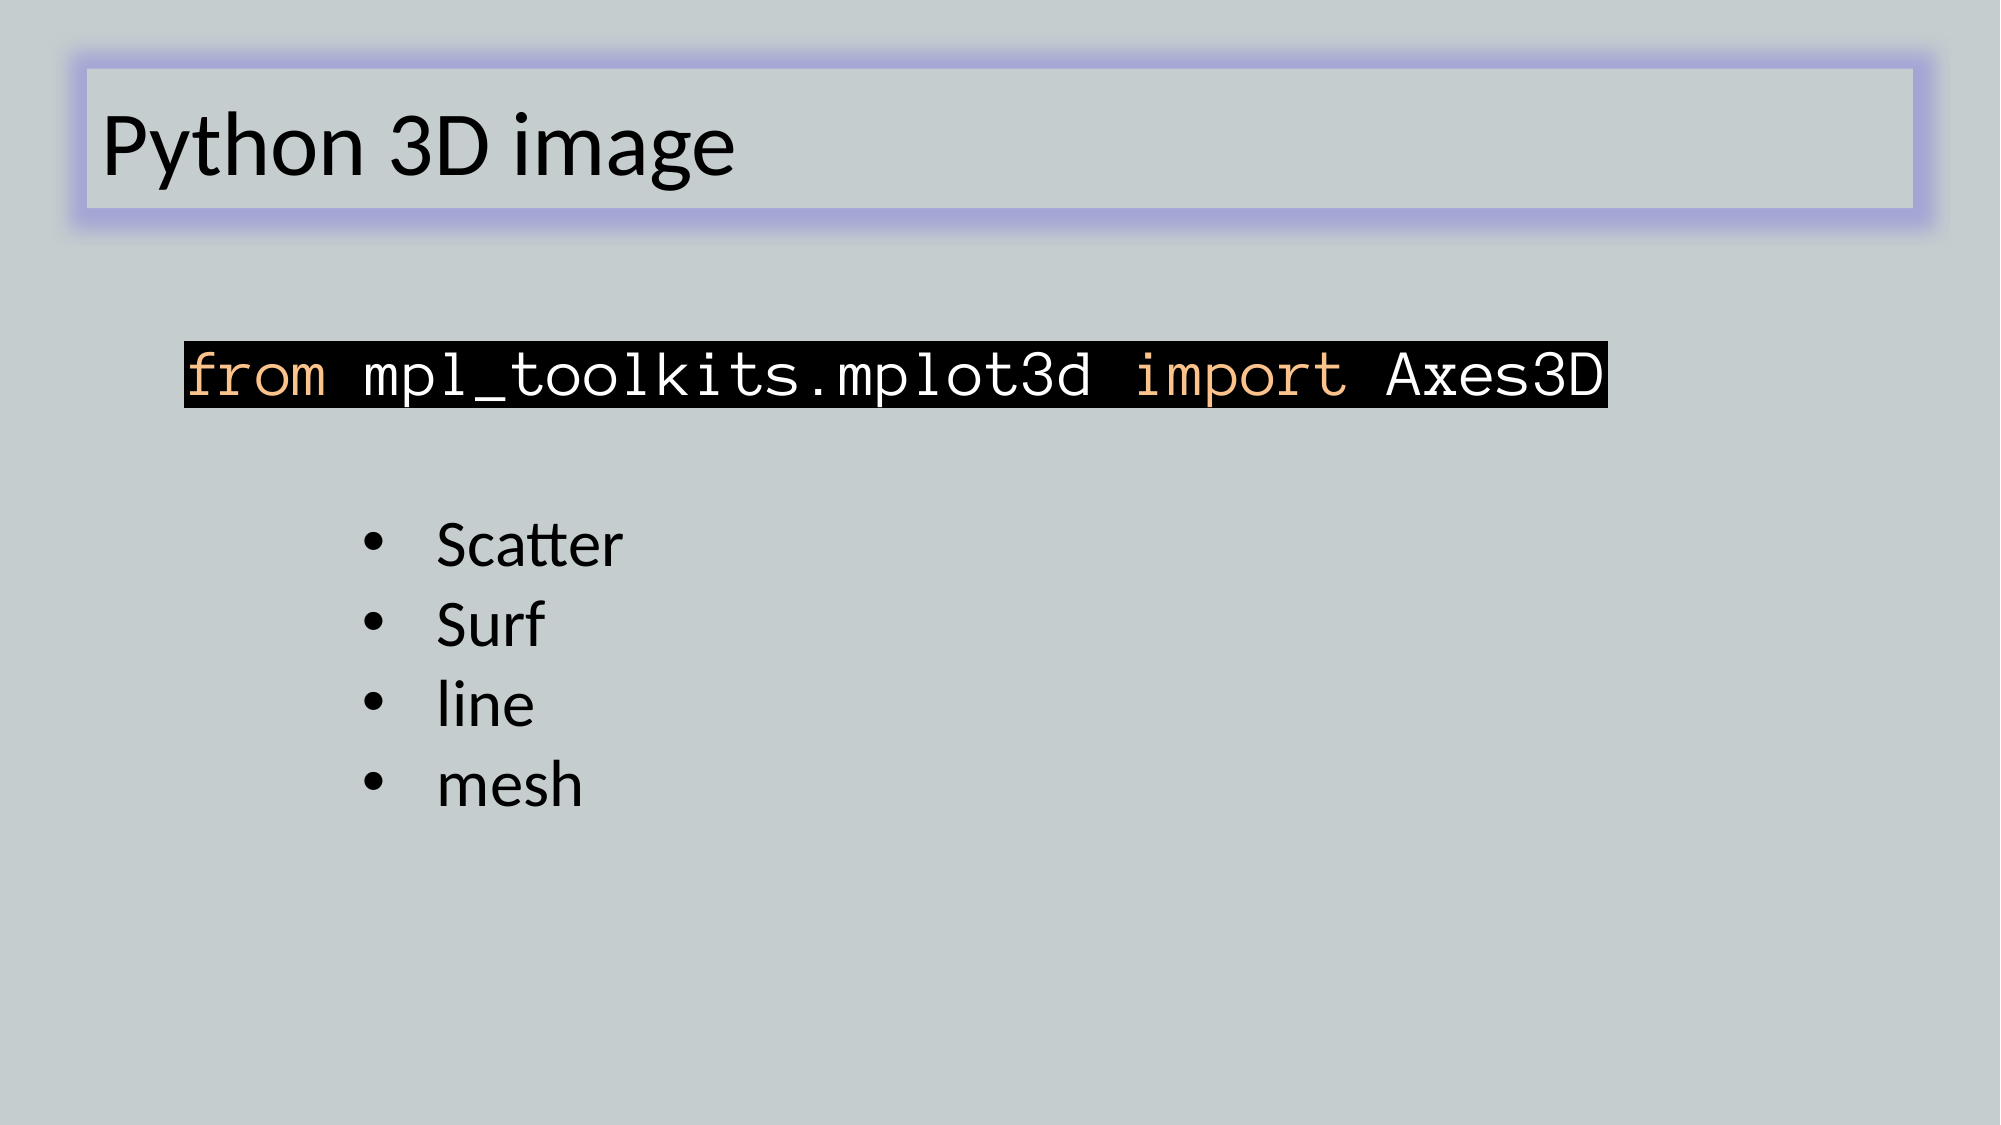

Python 3D image
from mpl_toolkits.mplot3d import Axes3D
Scatter
Surf
line
mesh